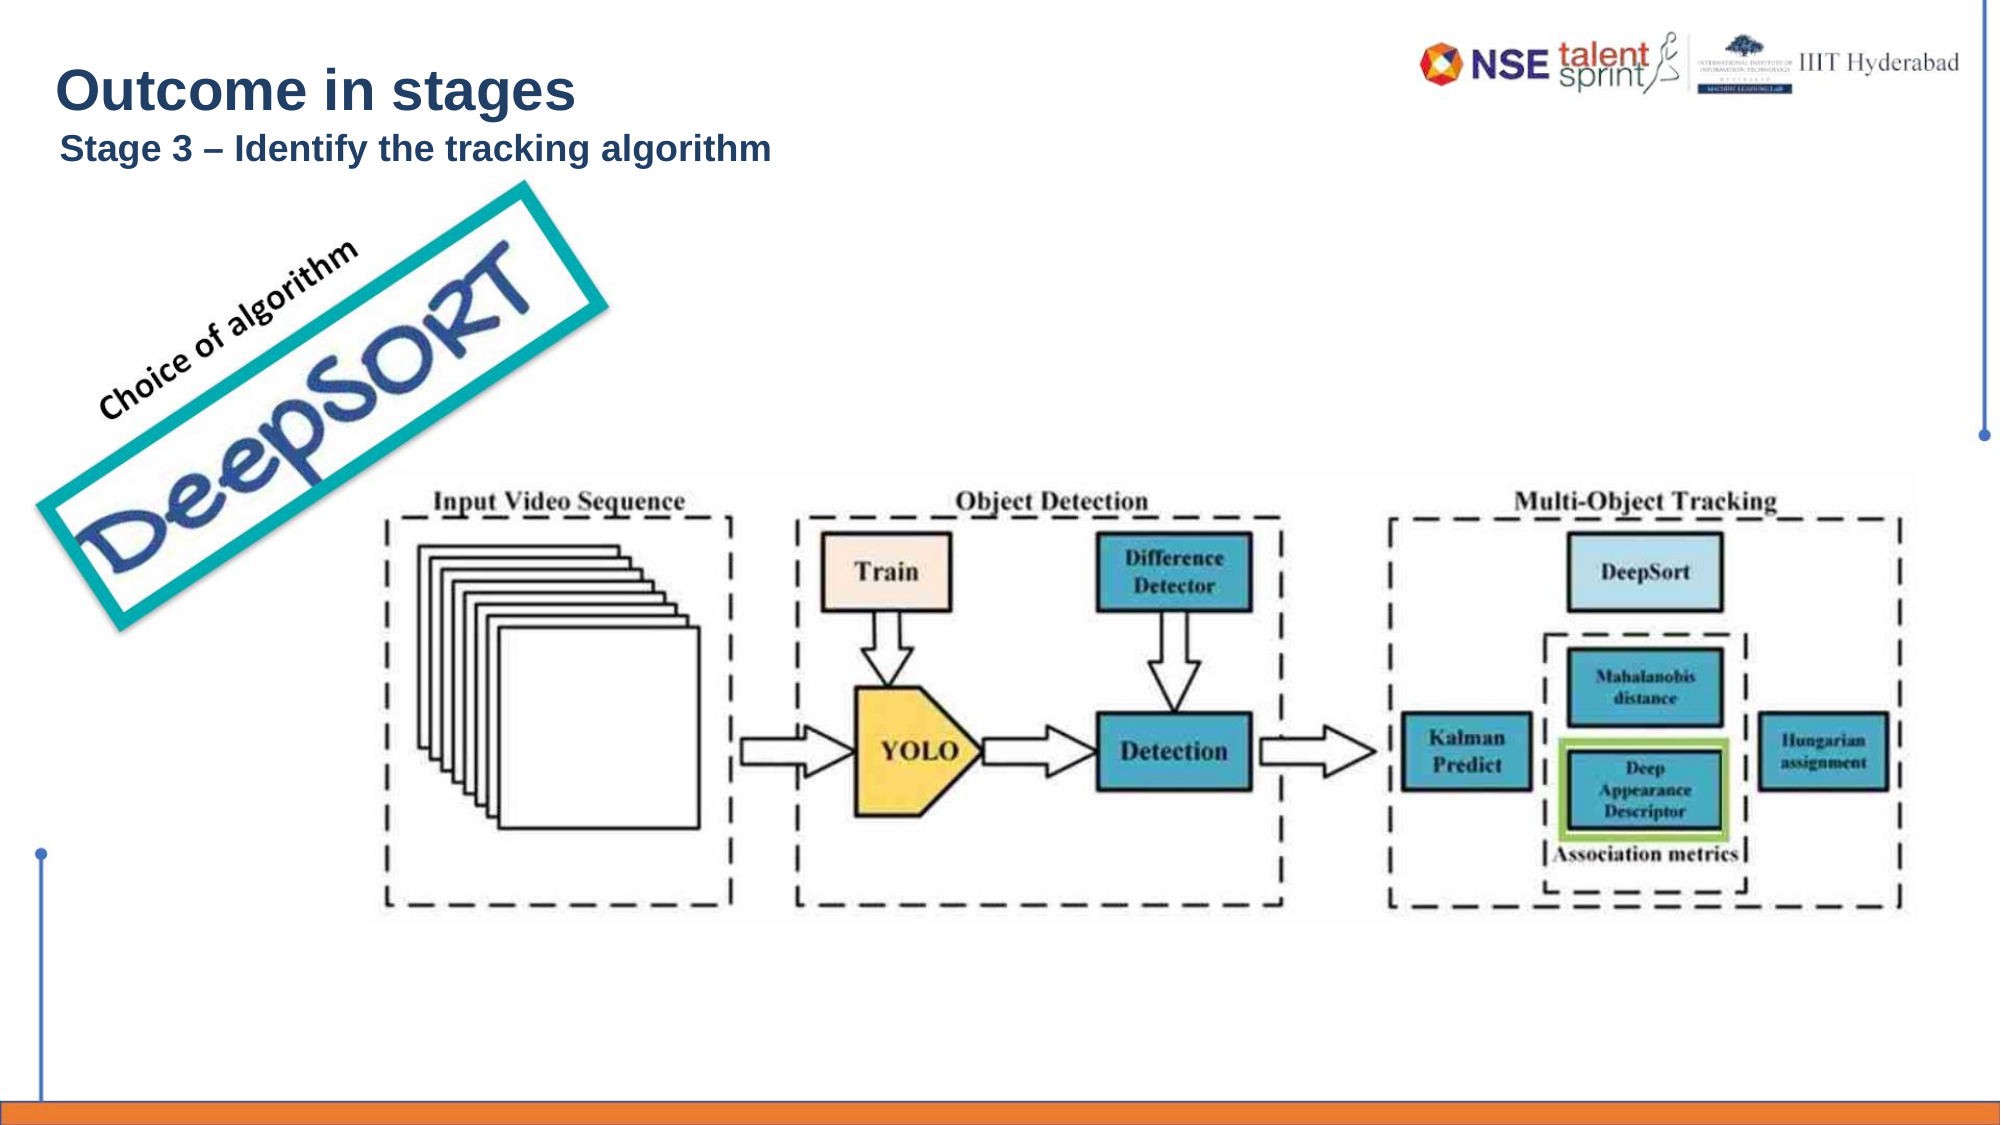

Outcome in stages
Stage 3 – Identify the tracking algorithm